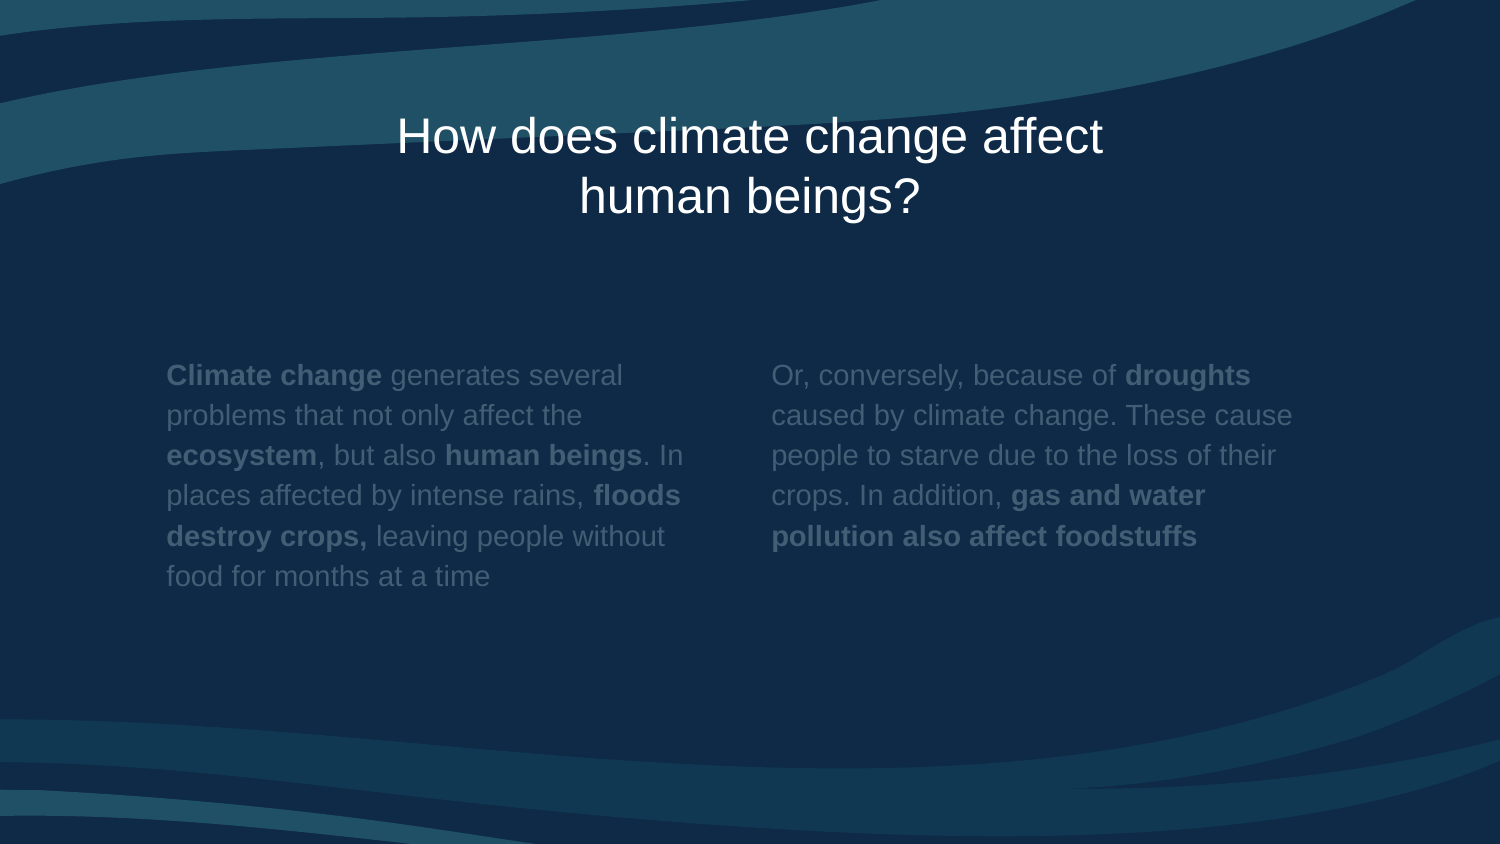

# How does climate change affect
human beings?
Climate change generates several problems that not only affect the ecosystem, but also human beings. In places affected by intense rains, floods destroy crops, leaving people without food for months at a time
Or, conversely, because of droughts caused by climate change. These cause people to starve due to the loss of their crops. In addition, gas and water pollution also affect foodstuffs